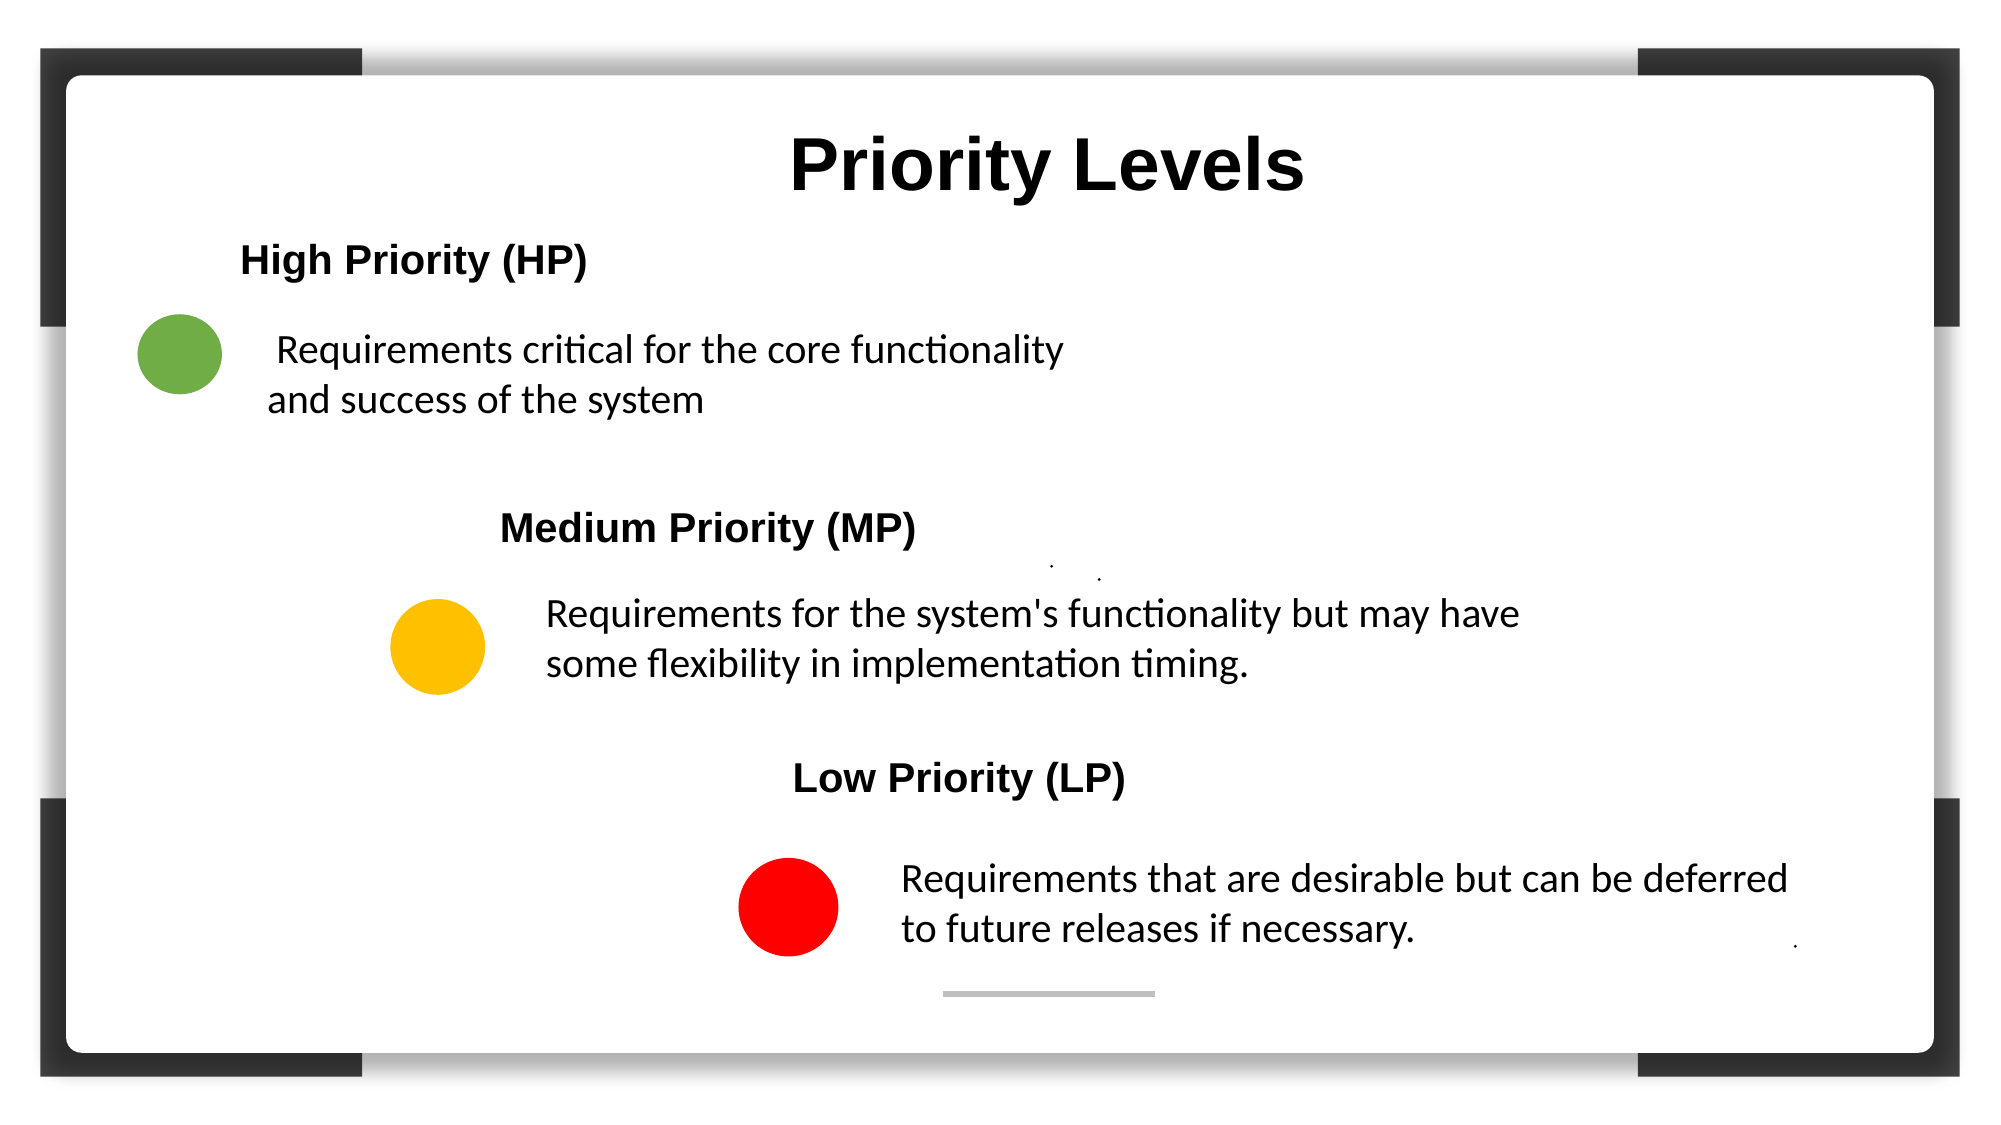

#
Fingerprint Authentication:
Priority Levels
High Priority (HP)

 Requirements critical for the core functionality and success of the system
Medium Priority (MP)

Requirements for the system's functionality but may have some flexibility in implementation timing.

Low Priority (LP)

Requirements that are desirable but can be deferred to future releases if necessary.